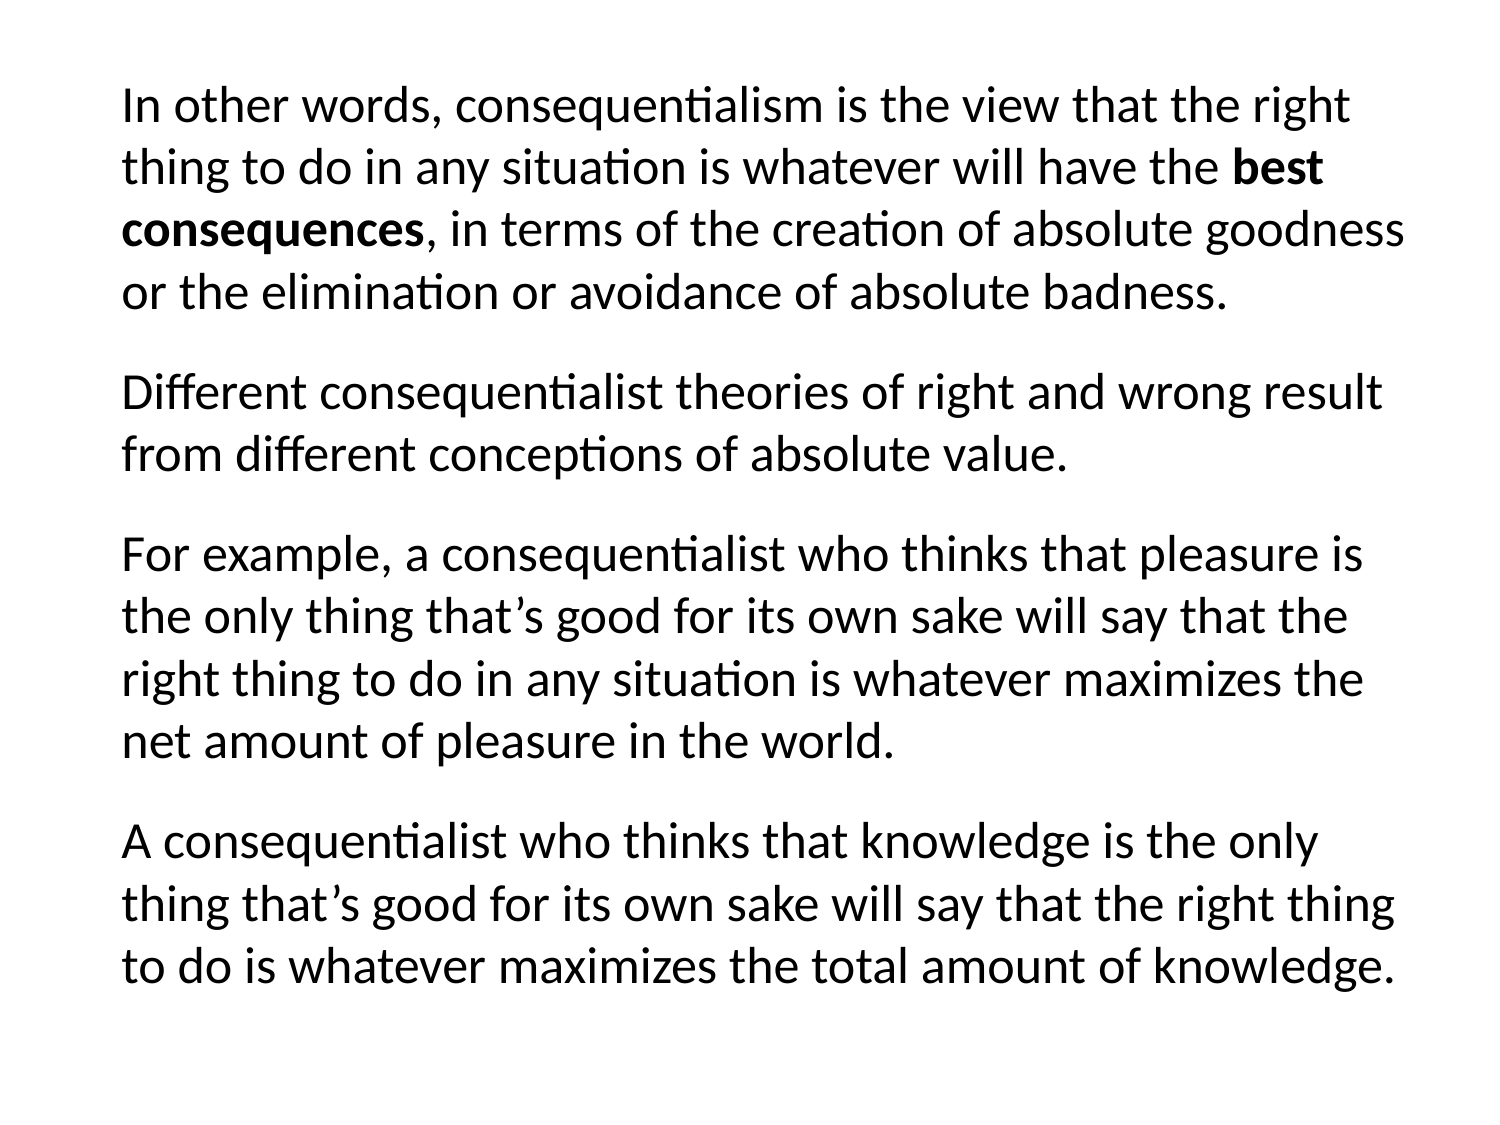

In other words, consequentialism is the view that the right thing to do in any situation is whatever will have the best consequences, in terms of the creation of absolute goodness or the elimination or avoidance of absolute badness.
Different consequentialist theories of right and wrong result from different conceptions of absolute value.
For example, a consequentialist who thinks that pleasure is the only thing that’s good for its own sake will say that the right thing to do in any situation is whatever maximizes the net amount of pleasure in the world.
A consequentialist who thinks that knowledge is the only thing that’s good for its own sake will say that the right thing to do is whatever maximizes the total amount of knowledge.